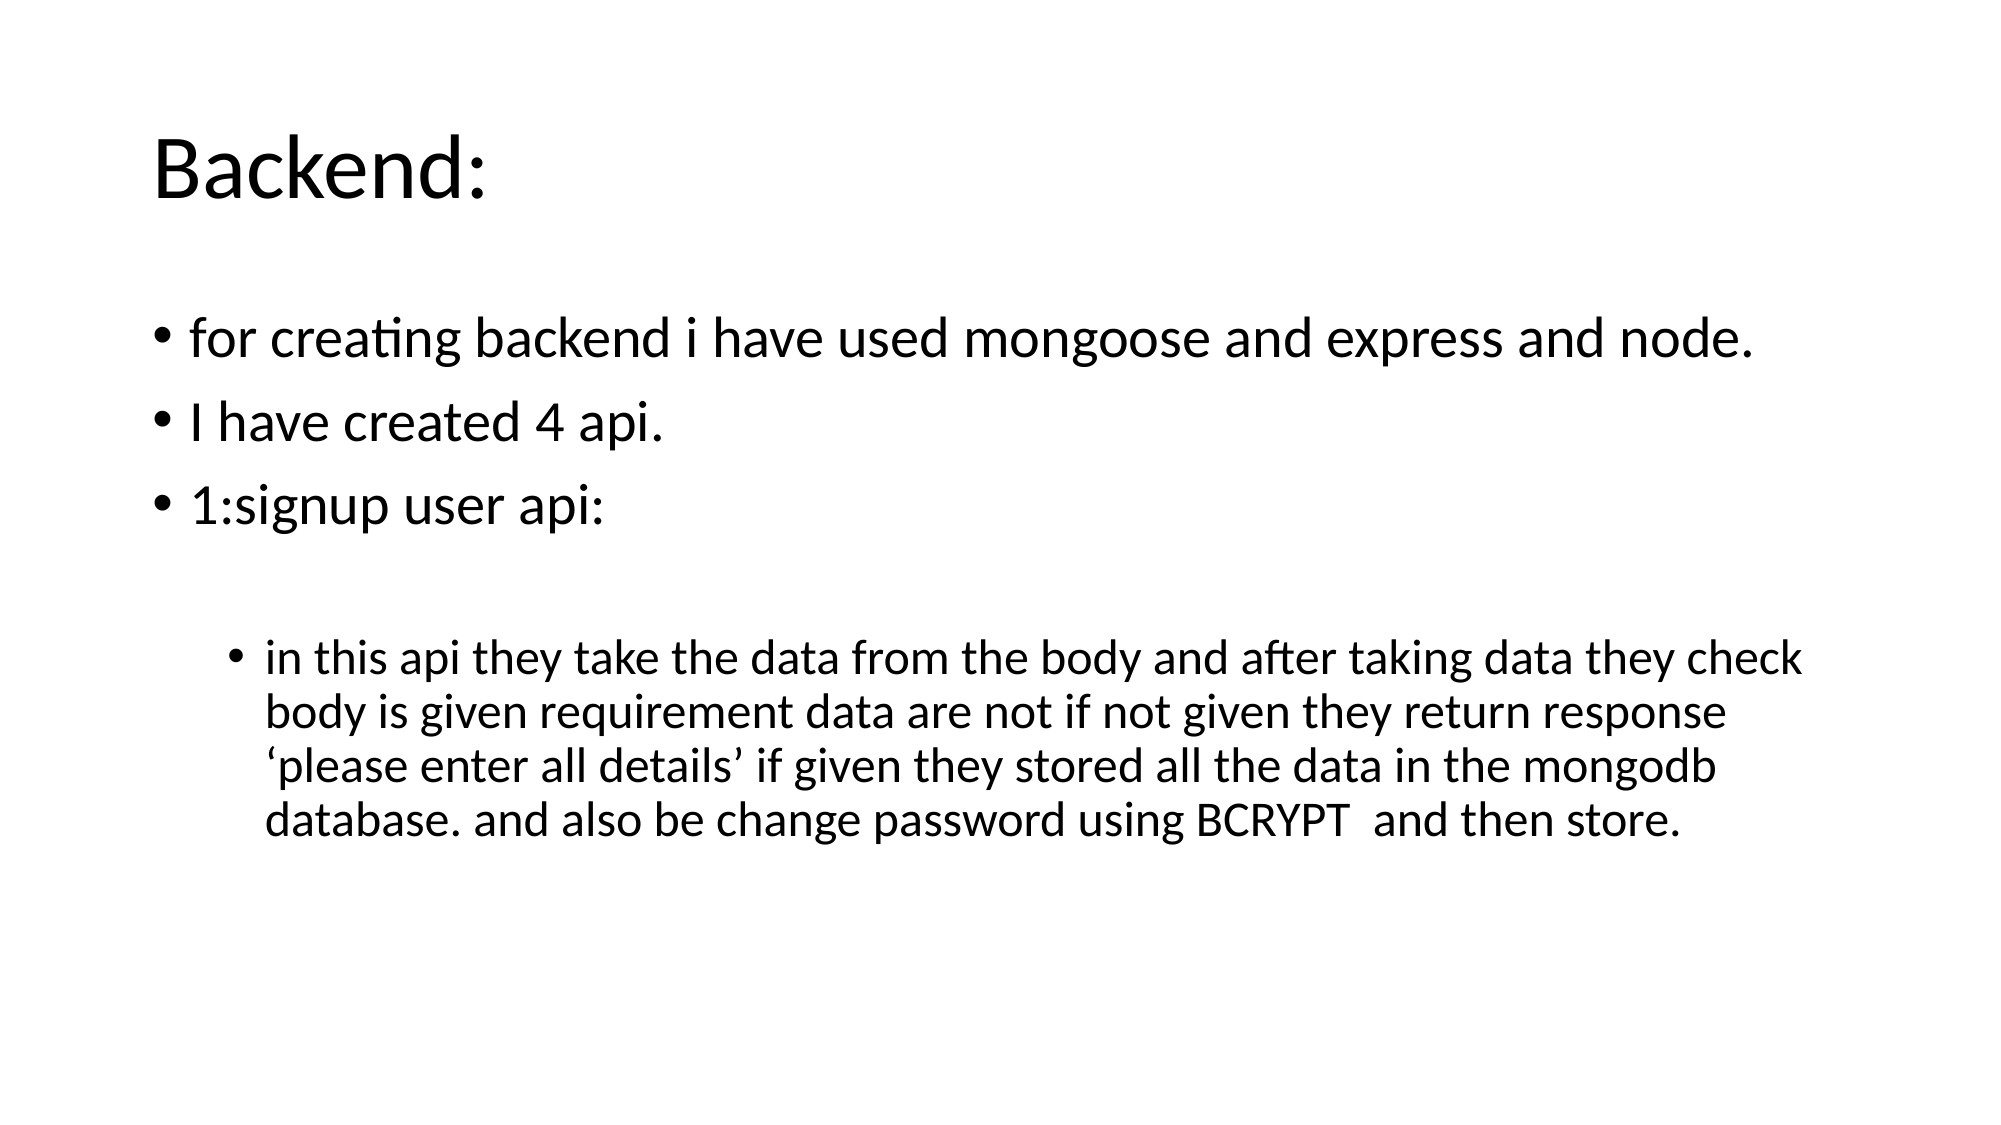

# Backend:
for creating backend i have used mongoose and express and node.
I have created 4 api.
1:signup user api:

in this api they take the data from the body and after taking data they check body is given requirement data are not if not given they return response ‘please enter all details’ if given they stored all the data in the mongodb database. and also be change password using BCRYPT  and then store.